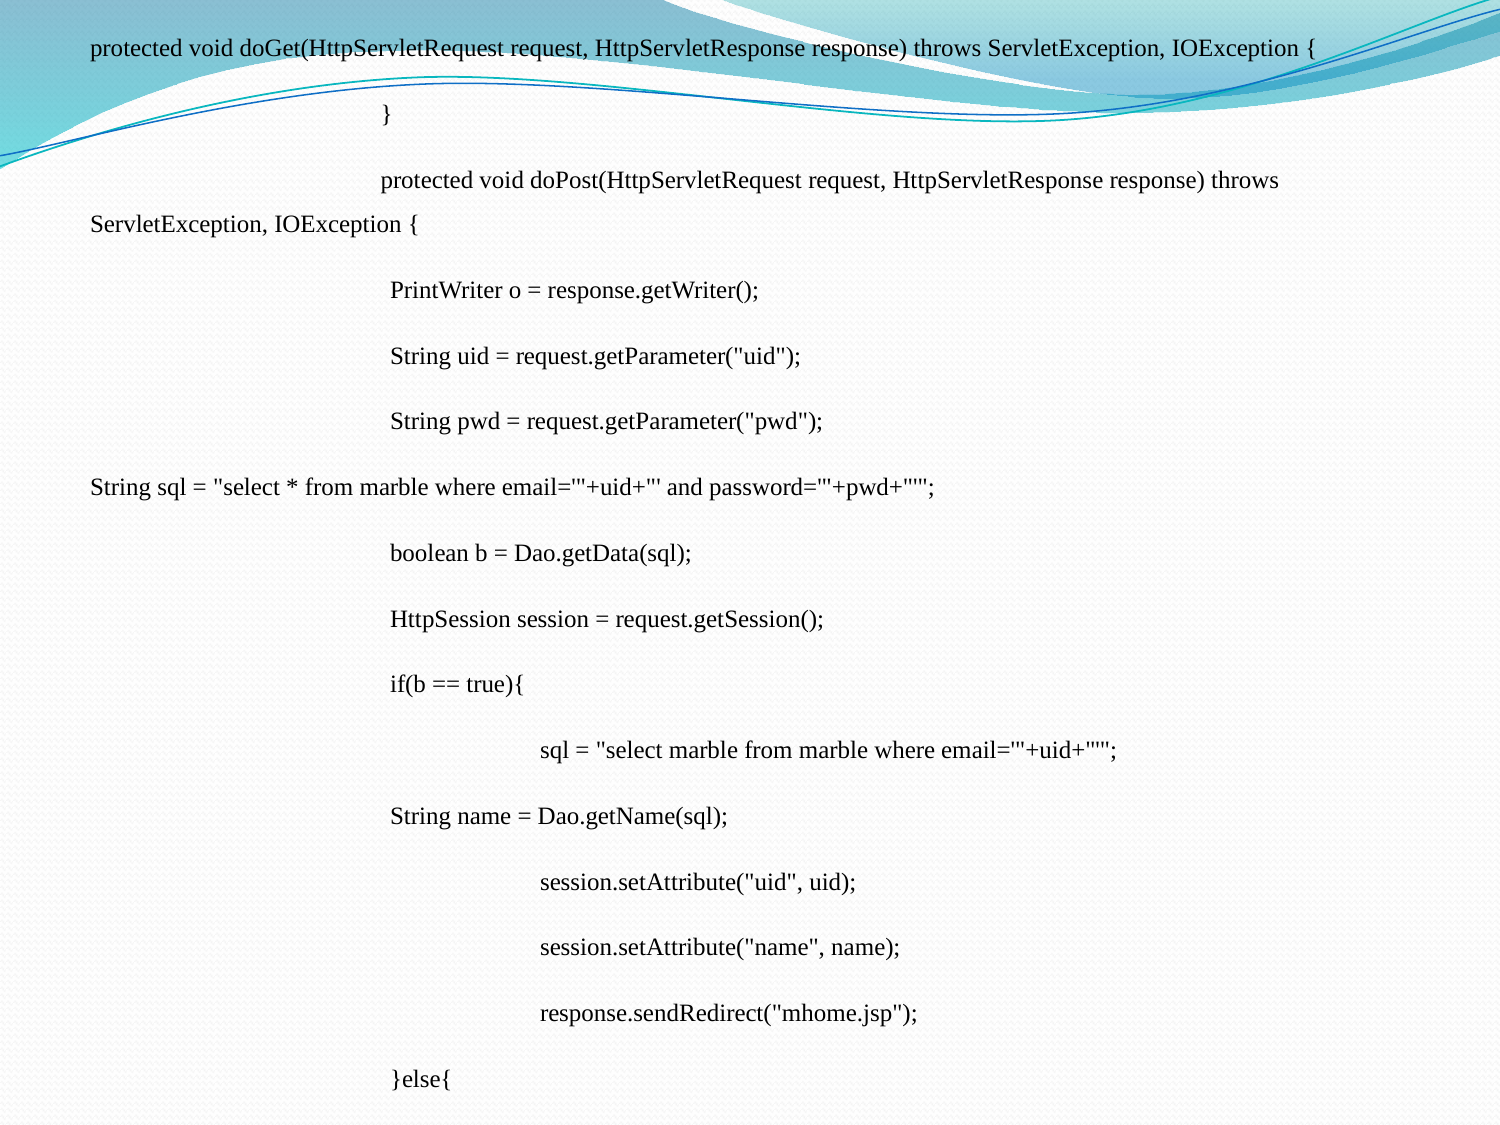

protected void doGet(HttpServletRequest request, HttpServletResponse response) throws ServletException, IOException {
	}
	protected void doPost(HttpServletRequest request, HttpServletResponse response) throws ServletException, IOException {
		PrintWriter o = response.getWriter();
		String uid = request.getParameter("uid");
		String pwd = request.getParameter("pwd");
String sql = "select * from marble where email='"+uid+"' and password='"+pwd+"'";
		boolean b = Dao.getData(sql);
		HttpSession session = request.getSession();
		if(b == true){
			sql = "select marble from marble where email='"+uid+"'";
    		String name = Dao.getName(sql);
			session.setAttribute("uid", uid);
			session.setAttribute("name", name);
			response.sendRedirect("mhome.jsp");
		}else{